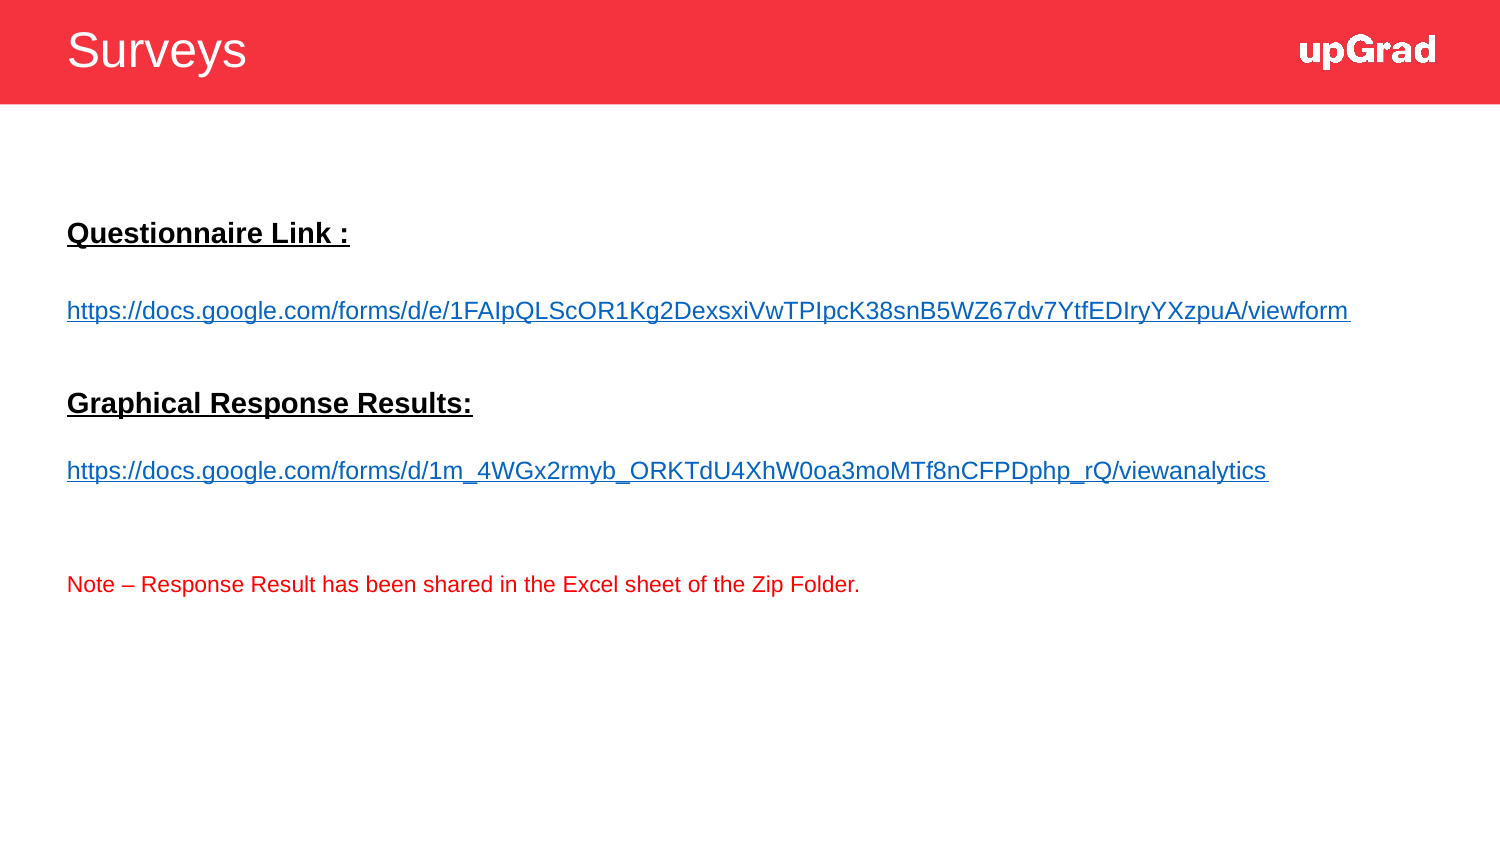

# Surveys

Questionnaire Link :

https://docs.google.com/forms/d/e/1FAIpQLScOR1Kg2DexsxiVwTPIpcK38snB5WZ67dv7YtfEDIryYXzpuA/viewform

Graphical Response Results:

https://docs.google.com/forms/d/1m_4WGx2rmyb_ORKTdU4XhW0oa3moMTf8nCFPDphp_rQ/viewanalytics

Note – Response Result has been shared in the Excel sheet of the Zip Folder.